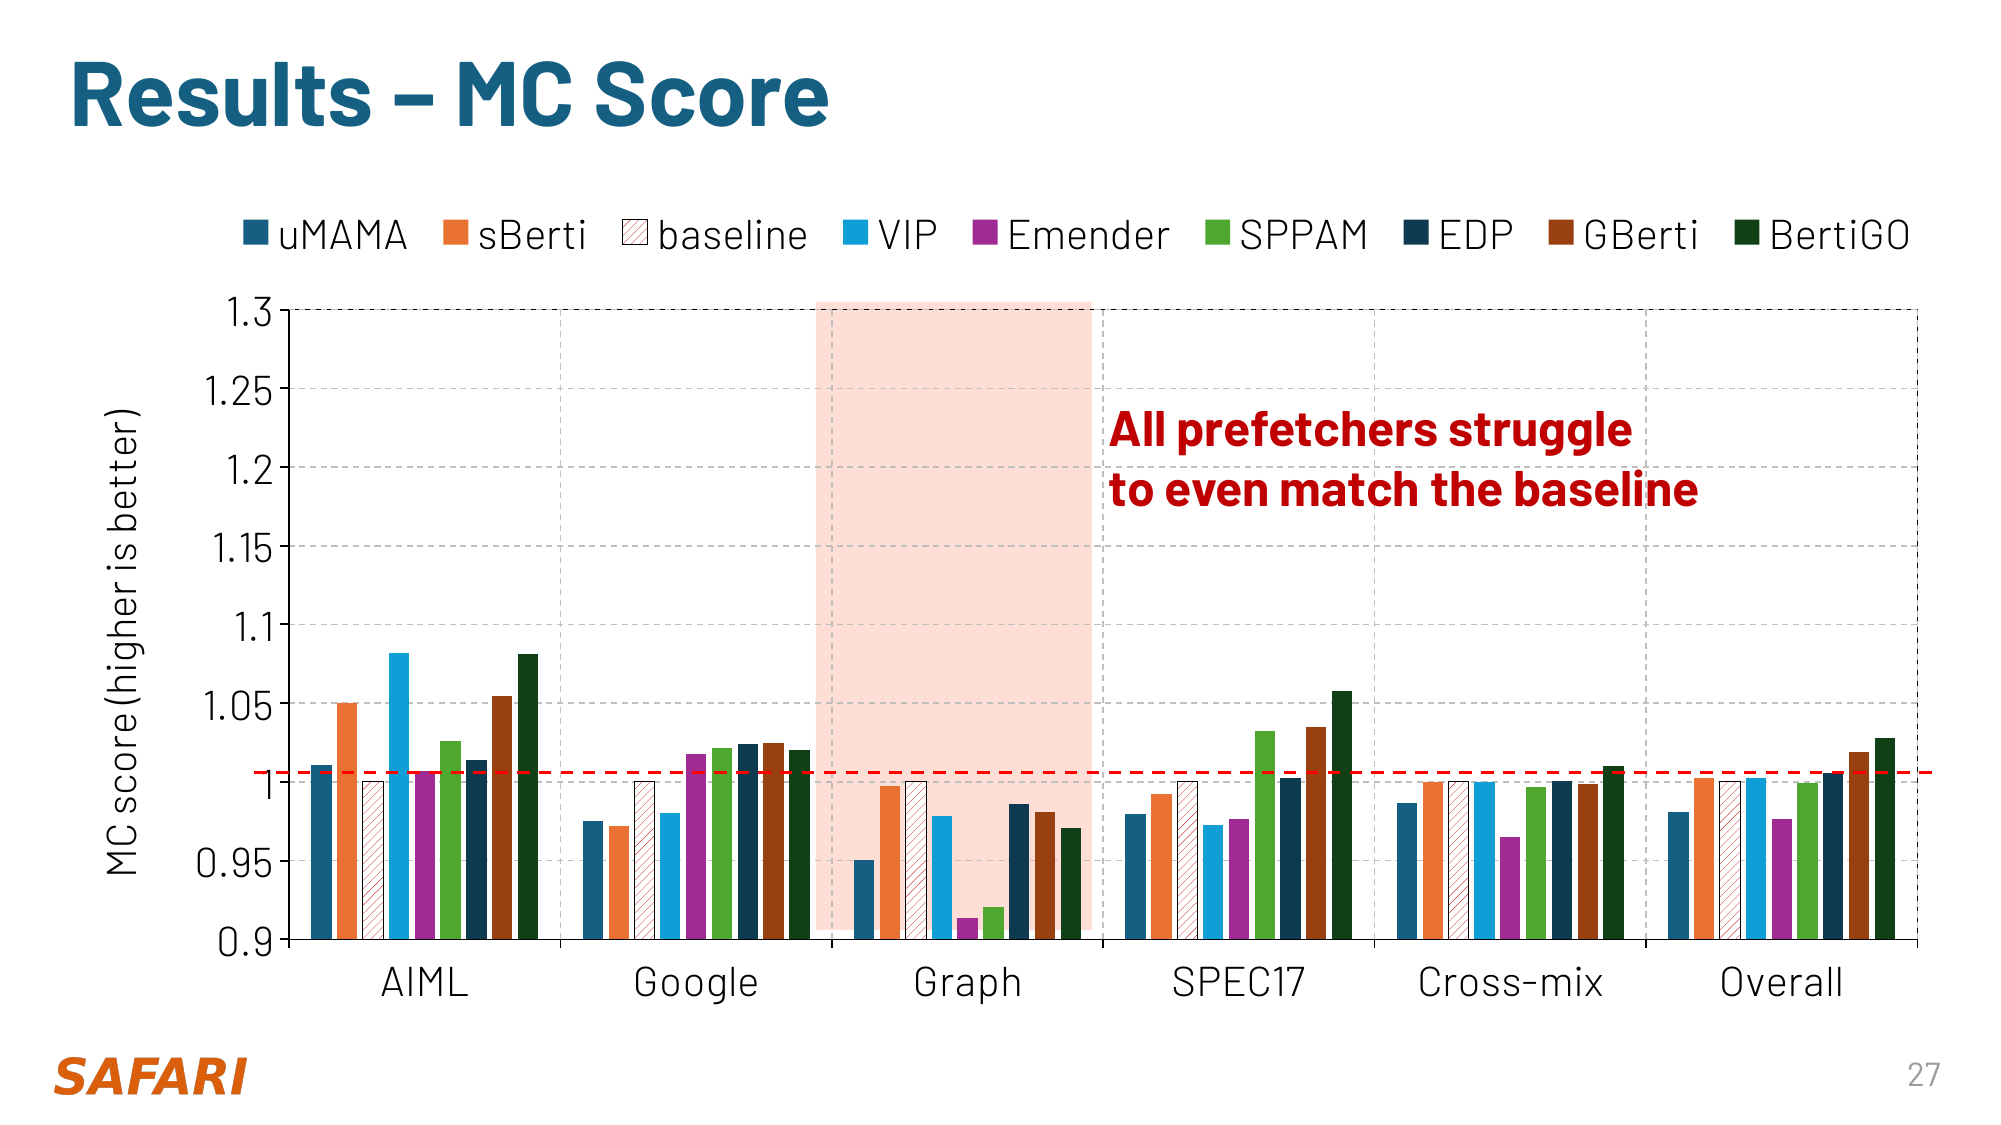

# Results – MC Score

### Chart

| Category | uMAMA | sBerti | baseline | VIP | Emender | SPPAM | EDP | GBerti | BertiGO |
|---|---|---|---|---|---|---|---|---|---|
| AIML | 1.0107663664000877 | 1.050220423482078 | 1.0 | 1.081829957129089 | 1.0069610083250542 | 1.0257511817798481 | 1.0140317257540414 | 1.0545427069061801 | 1.0811621407066712 |
| Google | 0.9751383393205538 | 0.9722748497368334 | 1.0 | 0.9804933179890456 | 1.0174334915558083 | 1.0213218958834855 | 1.0241107022521694 | 1.0249471833628654 | 1.0204842163496575 |
| Graph | 0.9505282692100575 | 0.9974311663659947 | 1.0 | 0.9780443709542831 | 0.9132410871107923 | 0.9204776065807904 | 0.9862996295524684 | 0.9810622688169812 | 0.9707315734906016 |
| SPEC17 | 0.9799012573265791 | 0.9926296130307574 | 1.0 | 0.9729384908887335 | 0.9762881424676781 | 1.0325165964492593 | 1.0023319626721756 | 1.0350063487077101 | 1.0576637679230838 |
| Cross-mix | 0.9864687498045547 | 0.9999587384577477 | 1.0 | 0.9996847321076018 | 0.9652890651363423 | 0.9970454074612547 | 1.0005689710799228 | 0.9989683687195934 | 1.0102427985508944 |
| Overall | 0.9808765196981127 | 1.002287238011182 | 1.0 | 1.0024538605387368 | 0.9762530480805737 | 0.9995835479206957 | 1.0057653686075931 | 1.0190067956999647 | 1.0279434183521836 |
All prefetchers struggle
to even match the baseline
27